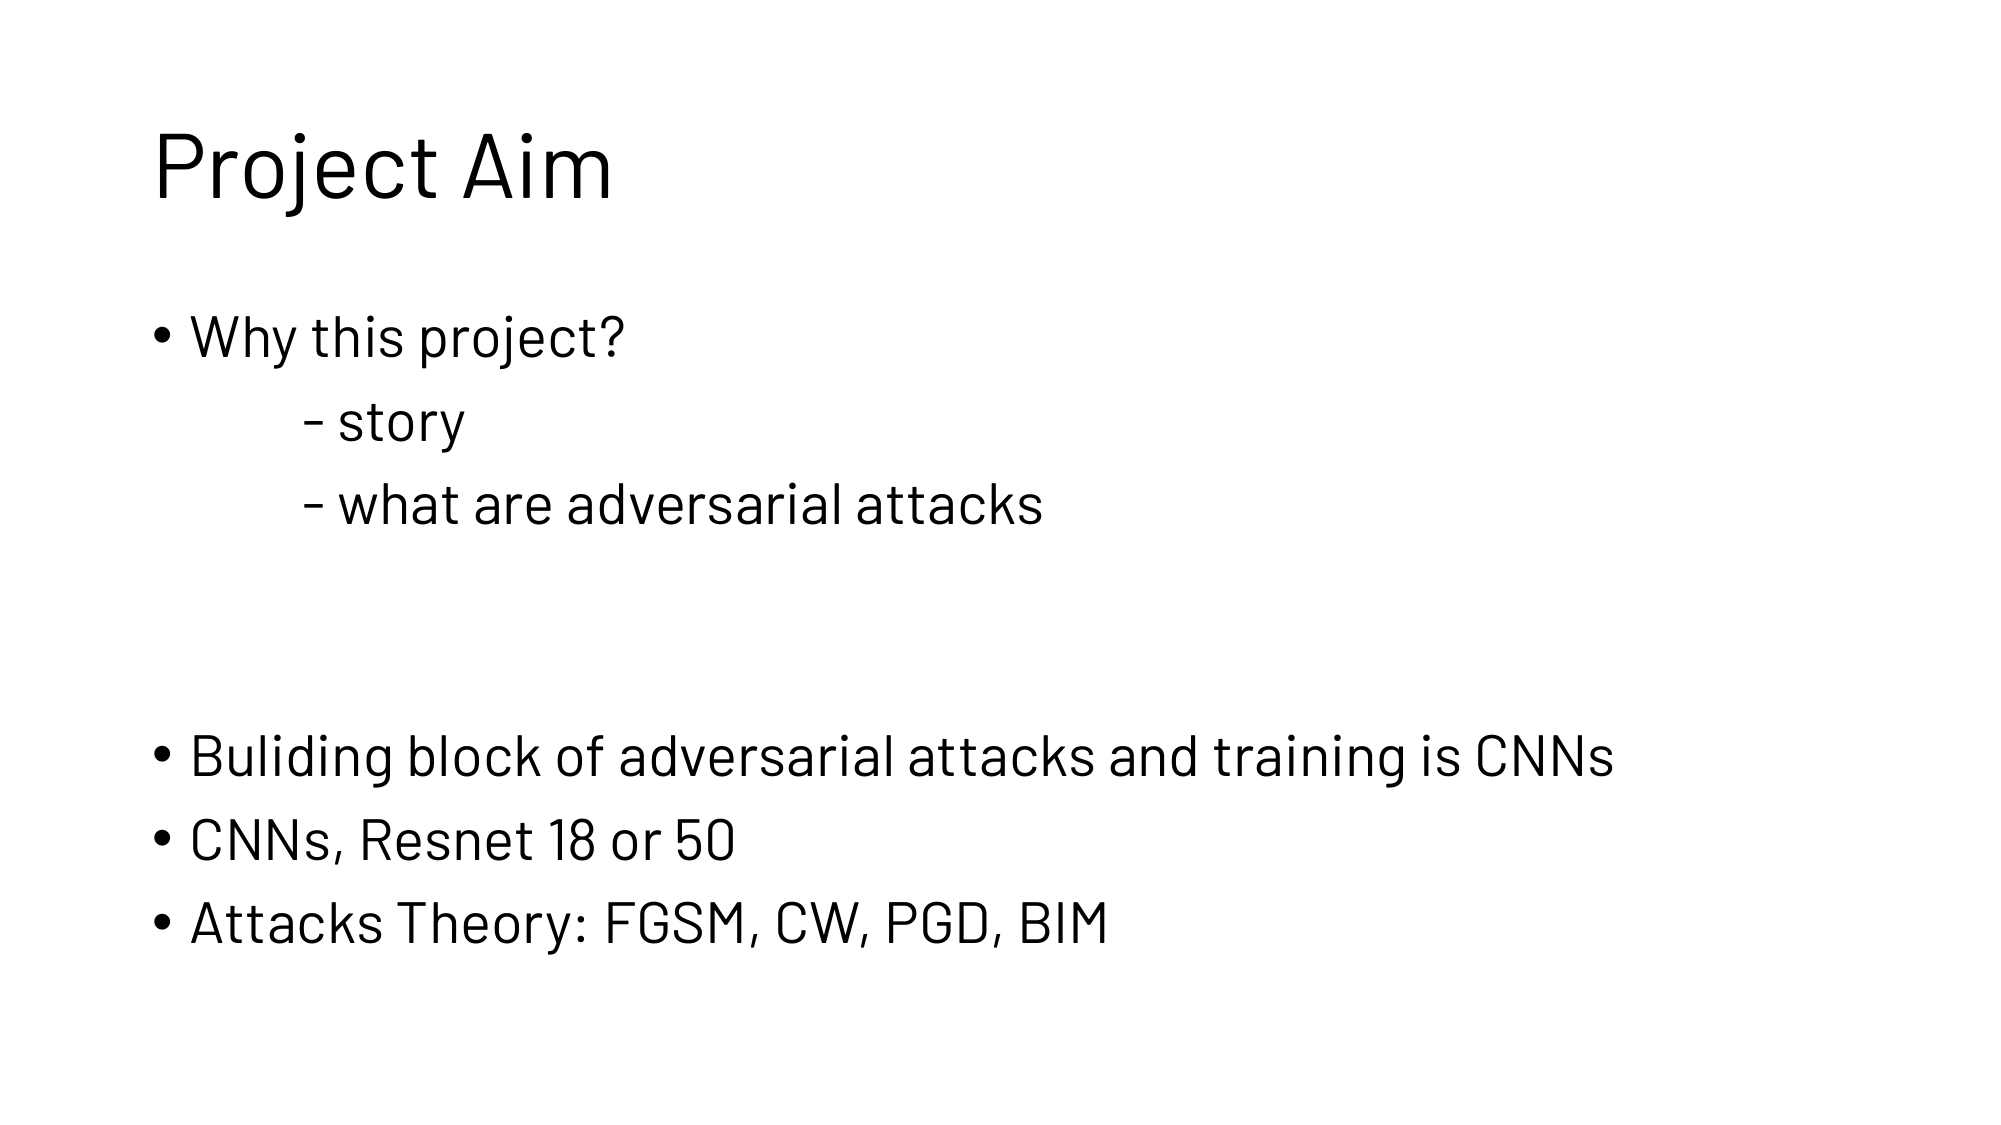

# Project Aim
Why this project?
 	- story
	- what are adversarial attacks

Buliding block of adversarial attacks and training is CNNs
CNNs, Resnet 18 or 50
Attacks Theory: FGSM, CW, PGD, BIM